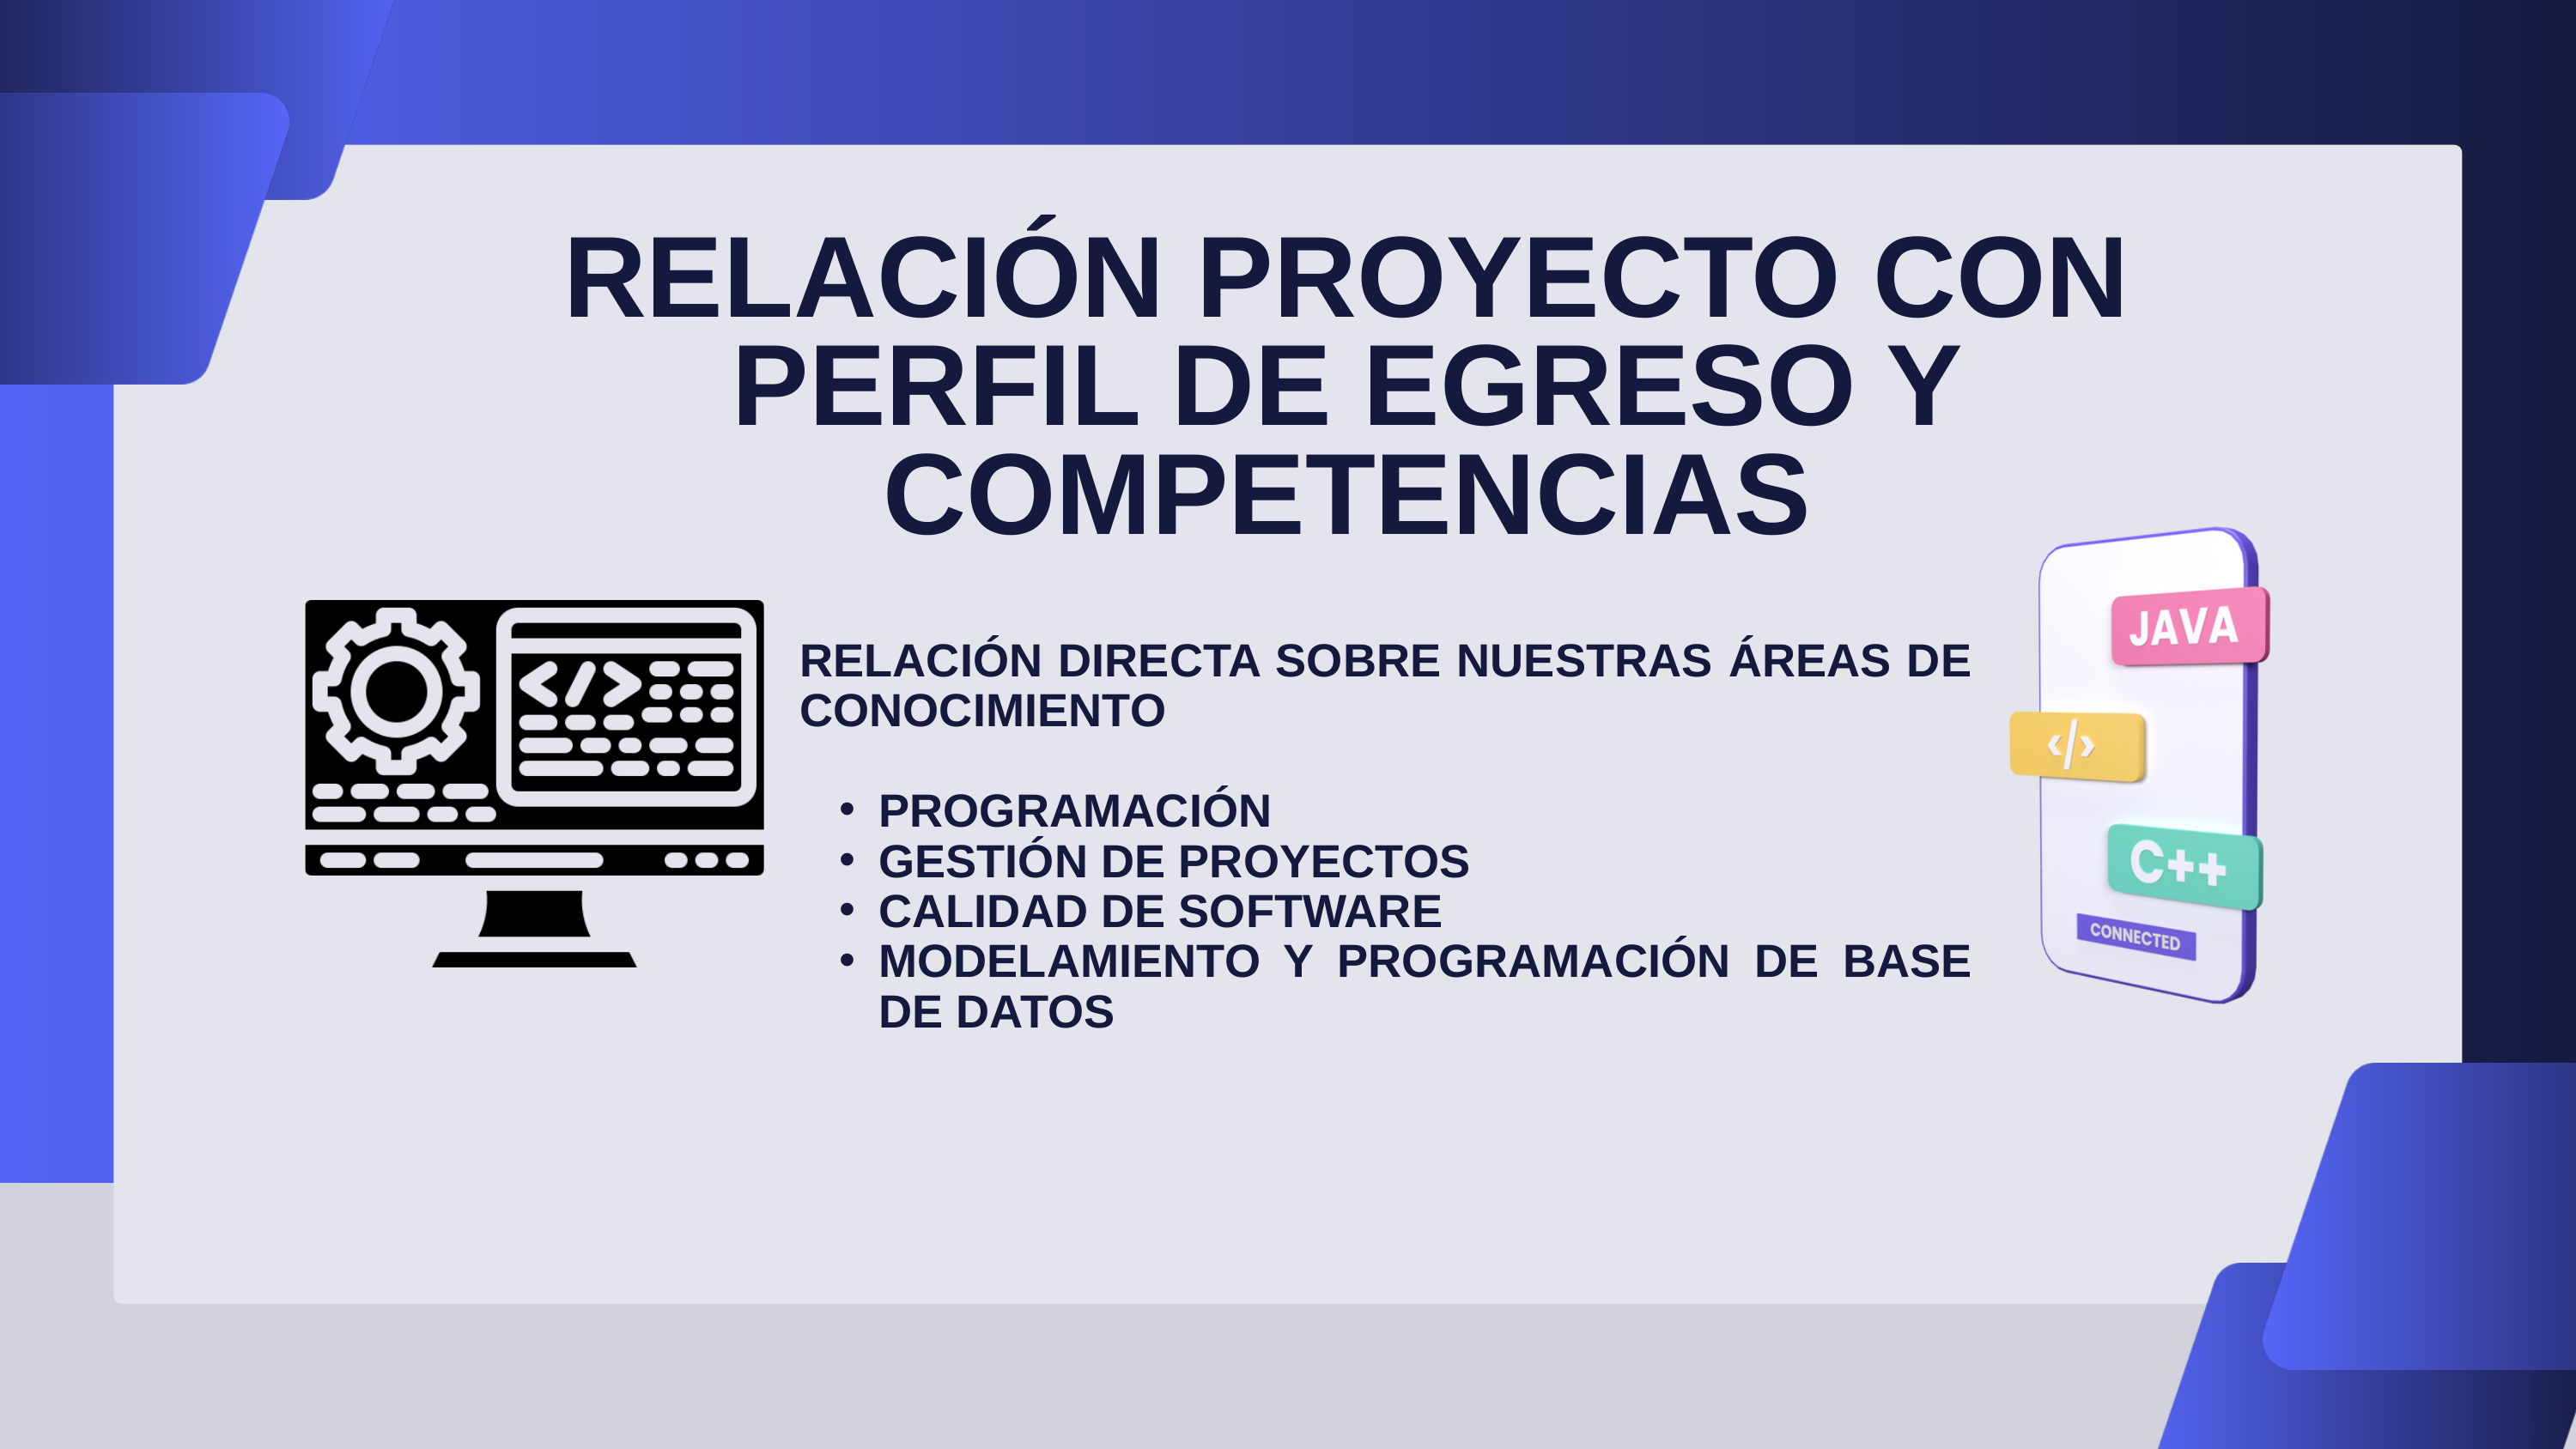

RELACIÓN PROYECTO CON PERFIL DE EGRESO Y COMPETENCIAS

RELACIÓN DIRECTA SOBRE NUESTRAS ÁREAS DE CONOCIMIENTO

PROGRAMACIÓN
GESTIÓN DE PROYECTOS
CALIDAD DE SOFTWARE
MODELAMIENTO Y PROGRAMACIÓN DE BASE DE DATOS